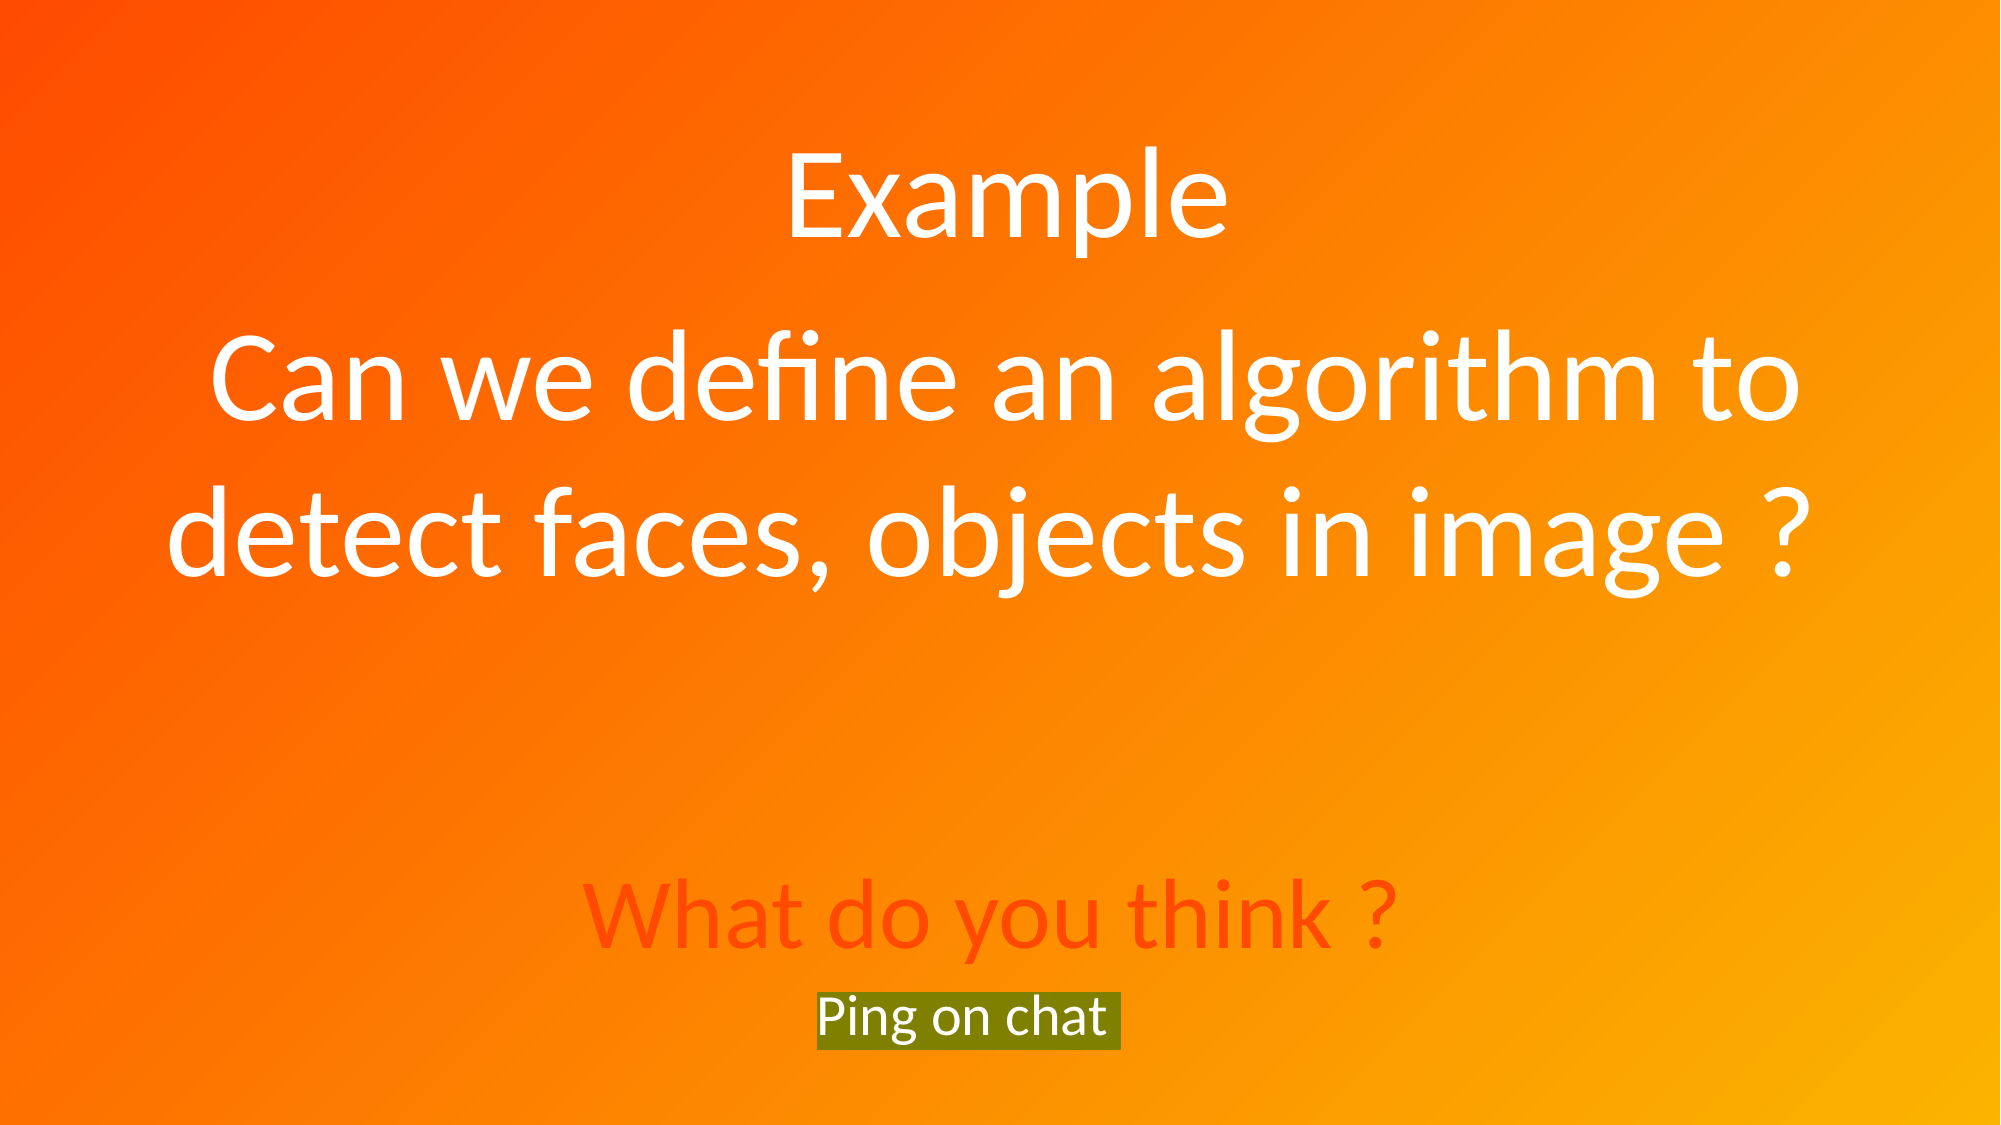

Example
Can we define an algorithm to detect faces, objects in image ?
What do you think ?
Ping on chat